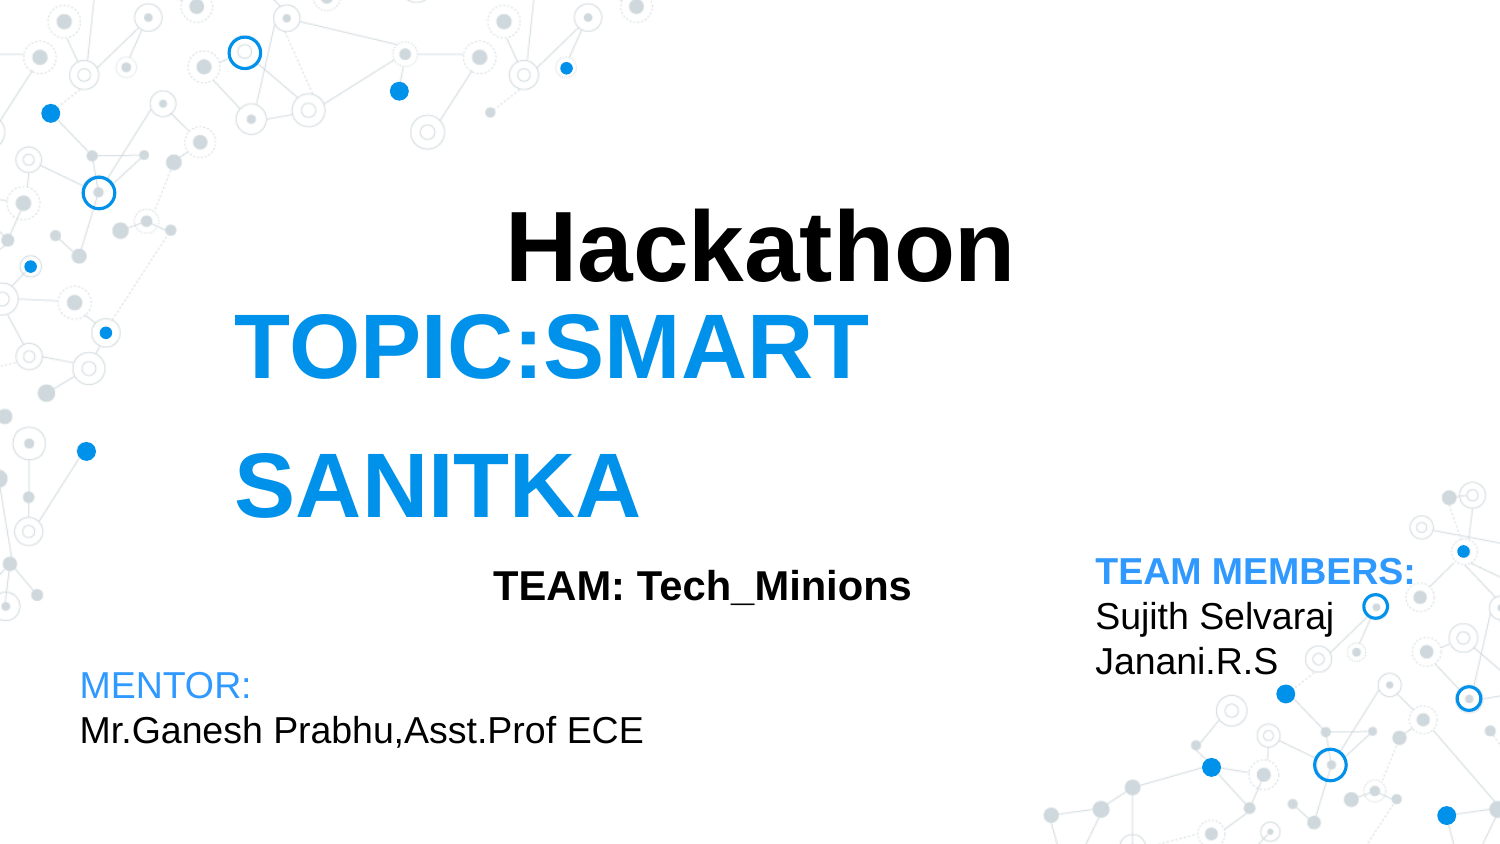

Hackathon

# TOPIC:SMART SANITKA
TEAM MEMBERS:
Sujith Selvaraj
Janani.R.S

TEAM: Tech_Minions
MENTOR:
Mr.Ganesh Prabhu,Asst.Prof ECE